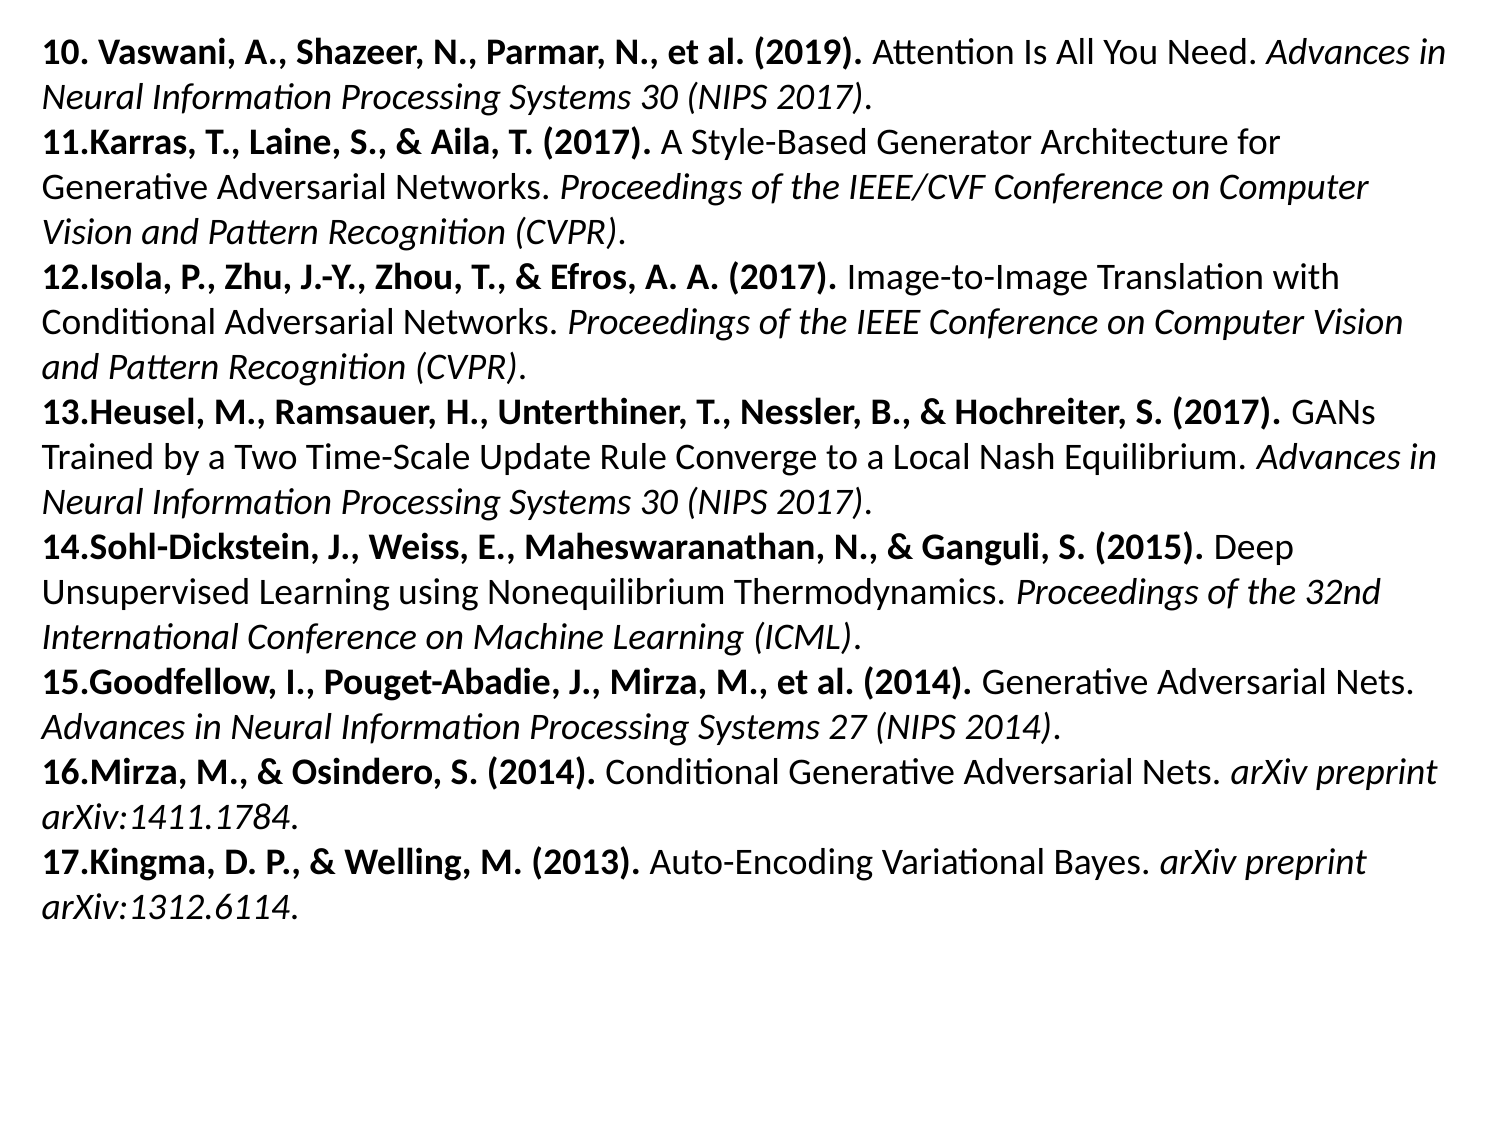

10. Vaswani, A., Shazeer, N., Parmar, N., et al. (2019). Attention Is All You Need. Advances in Neural Information Processing Systems 30 (NIPS 2017).
11.Karras, T., Laine, S., & Aila, T. (2017). A Style-Based Generator Architecture for Generative Adversarial Networks. Proceedings of the IEEE/CVF Conference on Computer Vision and Pattern Recognition (CVPR).
12.Isola, P., Zhu, J.-Y., Zhou, T., & Efros, A. A. (2017). Image-to-Image Translation with Conditional Adversarial Networks. Proceedings of the IEEE Conference on Computer Vision and Pattern Recognition (CVPR).
13.Heusel, M., Ramsauer, H., Unterthiner, T., Nessler, B., & Hochreiter, S. (2017). GANs Trained by a Two Time-Scale Update Rule Converge to a Local Nash Equilibrium. Advances in Neural Information Processing Systems 30 (NIPS 2017).
14.Sohl-Dickstein, J., Weiss, E., Maheswaranathan, N., & Ganguli, S. (2015). Deep Unsupervised Learning using Nonequilibrium Thermodynamics. Proceedings of the 32nd International Conference on Machine Learning (ICML).
15.Goodfellow, I., Pouget-Abadie, J., Mirza, M., et al. (2014). Generative Adversarial Nets. Advances in Neural Information Processing Systems 27 (NIPS 2014).
16.Mirza, M., & Osindero, S. (2014). Conditional Generative Adversarial Nets. arXiv preprint arXiv:1411.1784.
17.Kingma, D. P., & Welling, M. (2013). Auto-Encoding Variational Bayes. arXiv preprint arXiv:1312.6114.